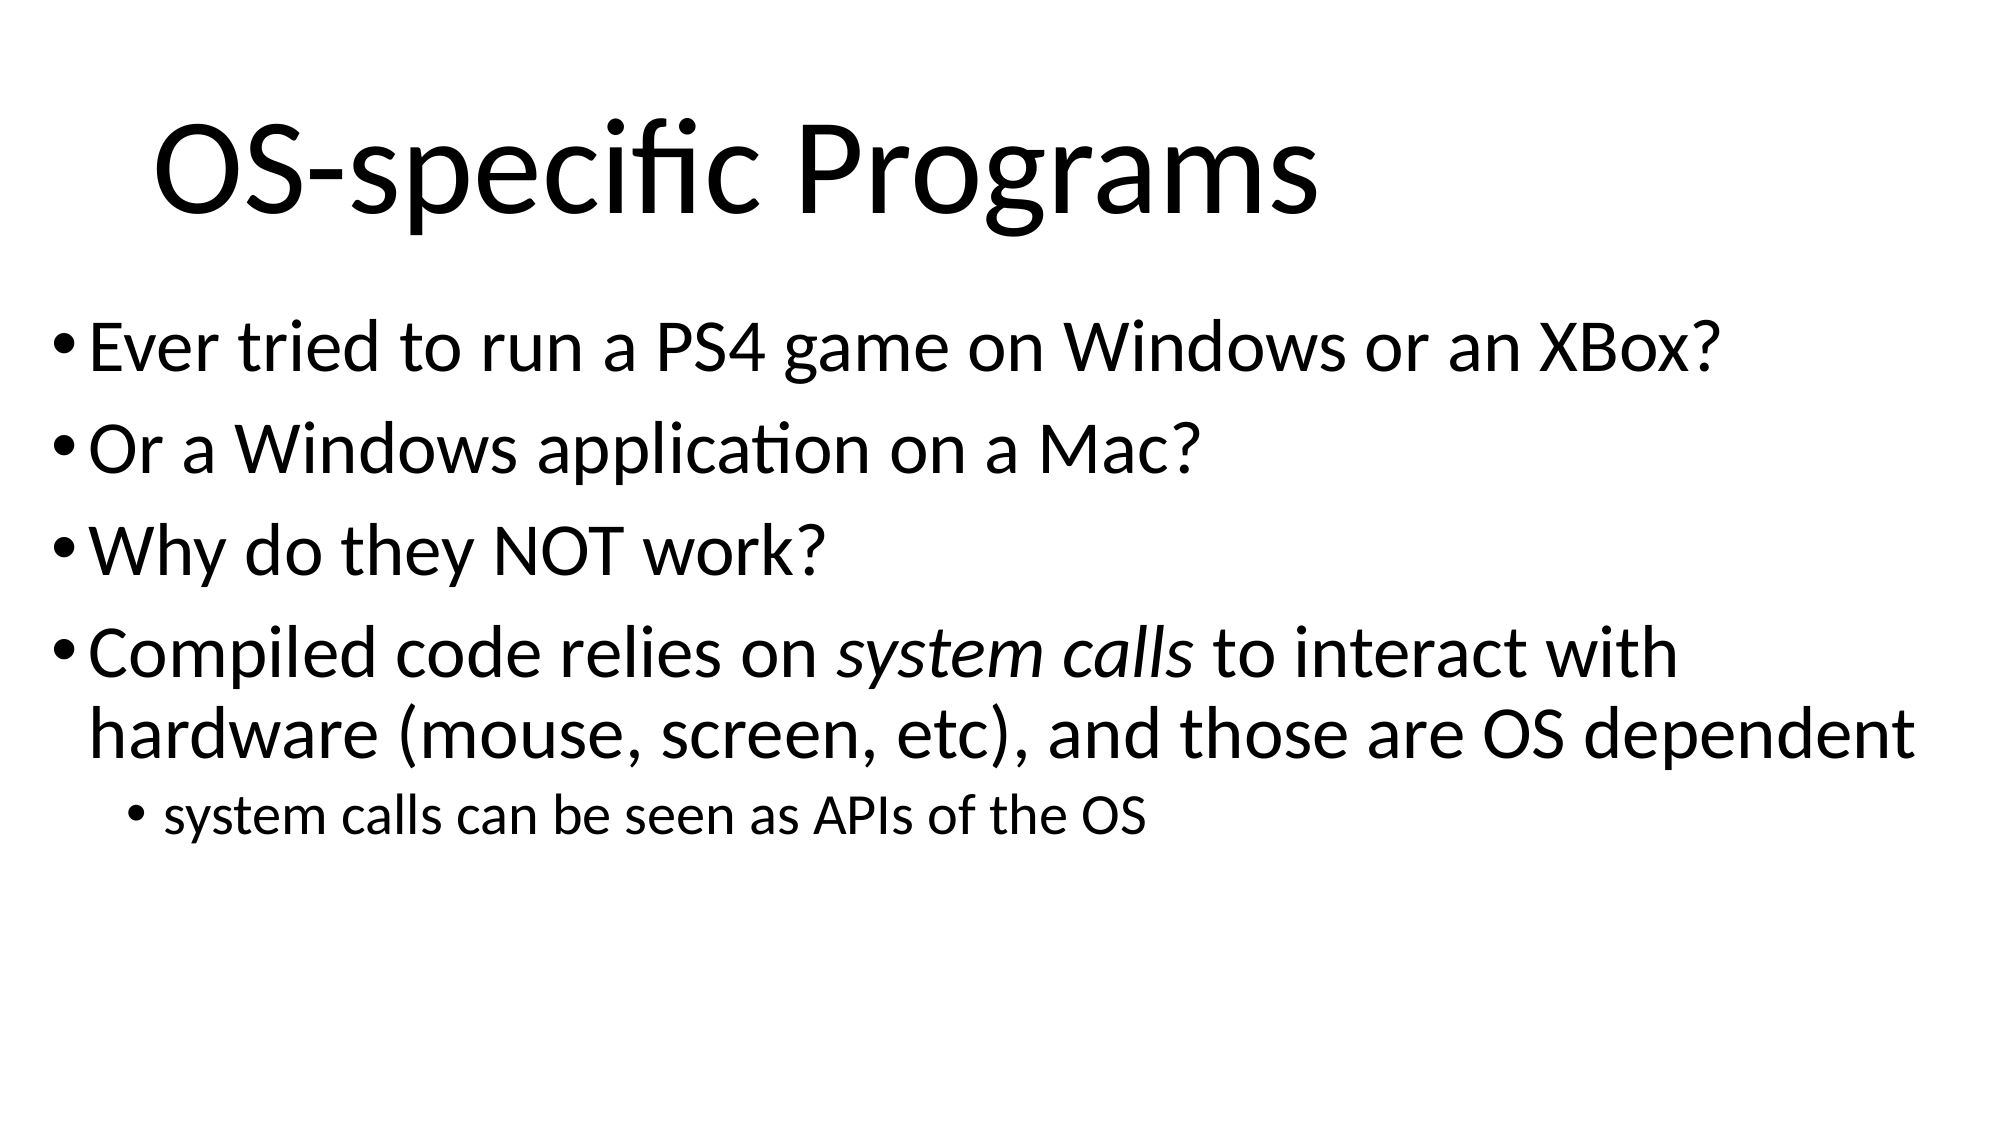

# OS-specific Programs
Ever tried to run a PS4 game on Windows or an XBox?
Or a Windows application on a Mac?
Why do they NOT work?
Compiled code relies on system calls to interact with hardware (mouse, screen, etc), and those are OS dependent
system calls can be seen as APIs of the OS